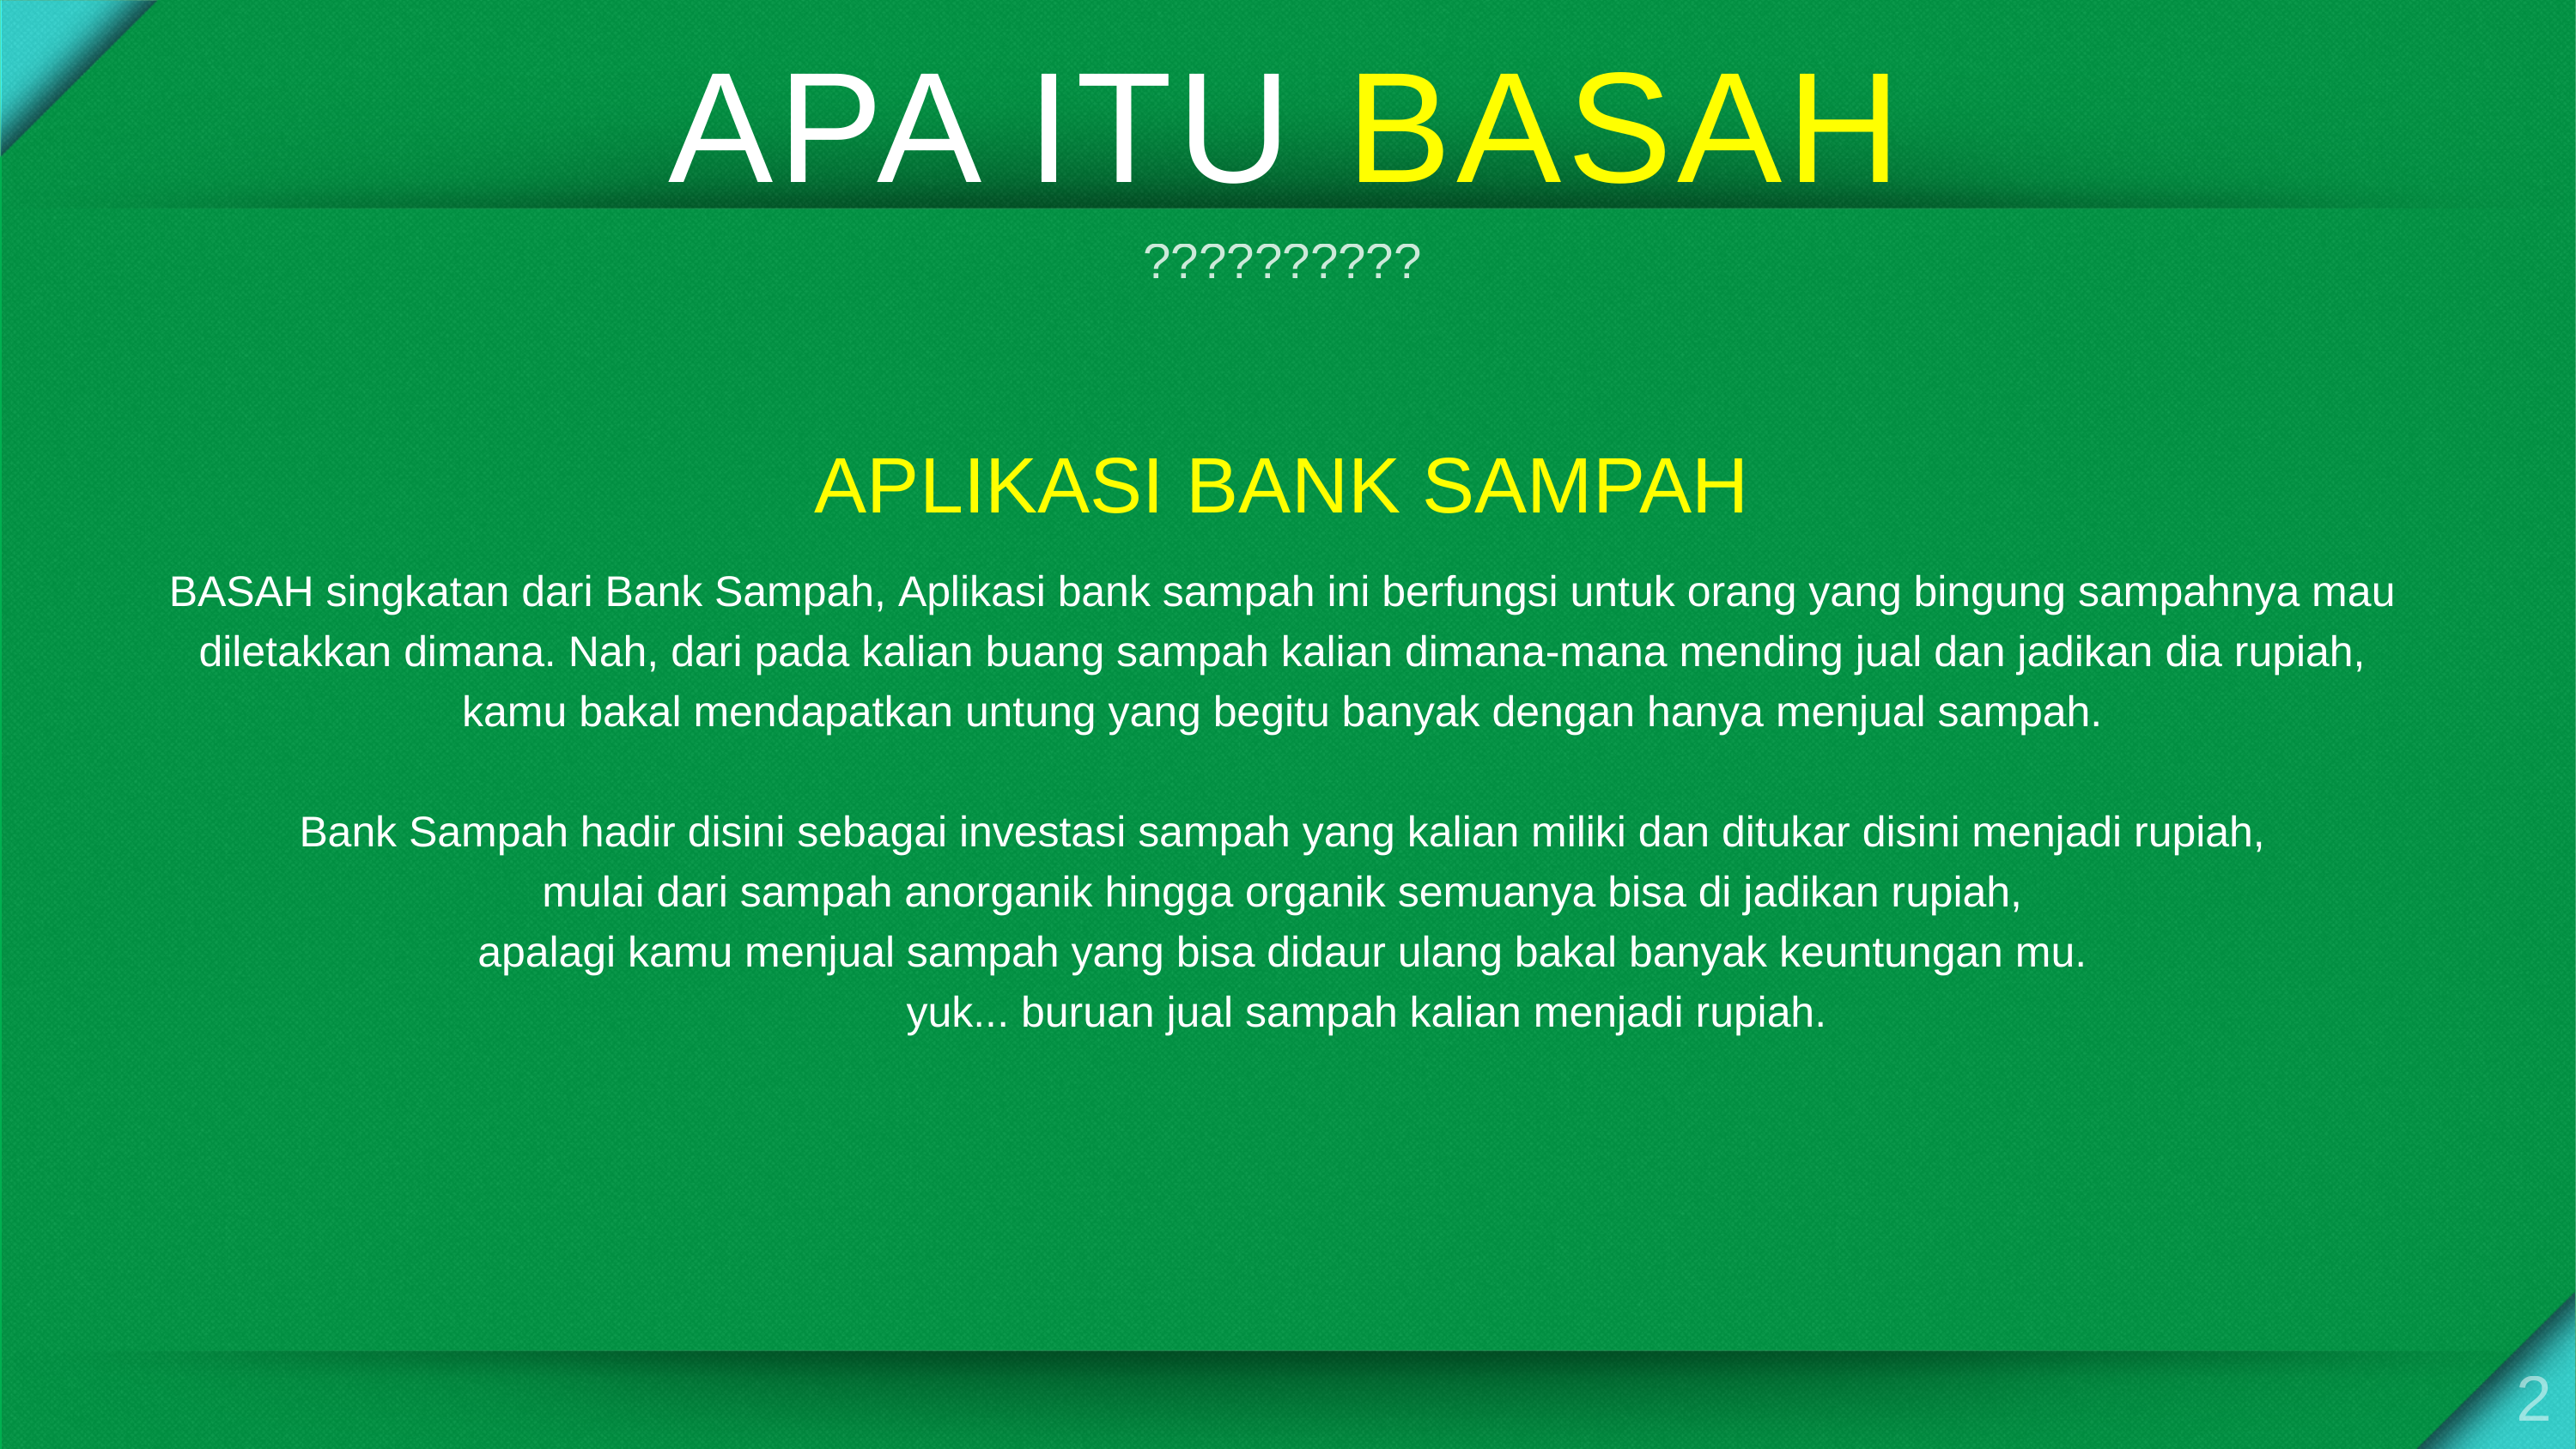

# APA ITU BASAH
??????????
APLIKASI BANK SAMPAH
BASAH singkatan dari Bank Sampah, Aplikasi bank sampah ini berfungsi untuk orang yang bingung sampahnya mau
diletakkan dimana. Nah, dari pada kalian buang sampah kalian dimana-mana mending jual dan jadikan dia rupiah,
kamu bakal mendapatkan untung yang begitu banyak dengan hanya menjual sampah.

Bank Sampah hadir disini sebagai investasi sampah yang kalian miliki dan ditukar disini menjadi rupiah,
mulai dari sampah anorganik hingga organik semuanya bisa di jadikan rupiah,
apalagi kamu menjual sampah yang bisa didaur ulang bakal banyak keuntungan mu.
              yuk... buruan jual sampah kalian menjadi rupiah.

2